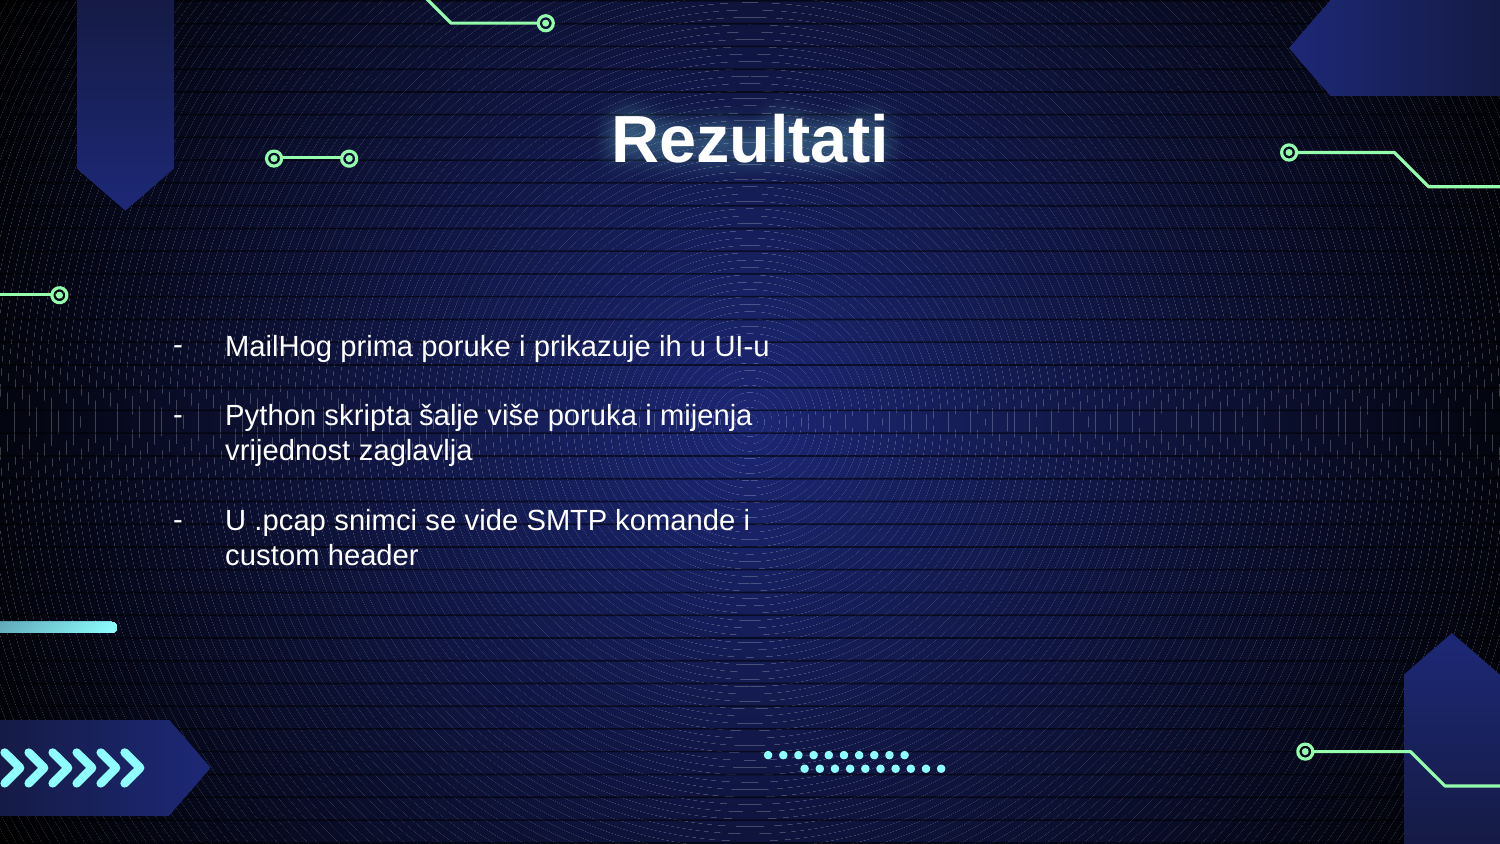

Rezultati

MailHog prima poruke i prikazuje ih u UI-u
Python skripta šalje više poruka i mijenja vrijednost zaglavlja
U .pcap snimci se vide SMTP komande i custom header